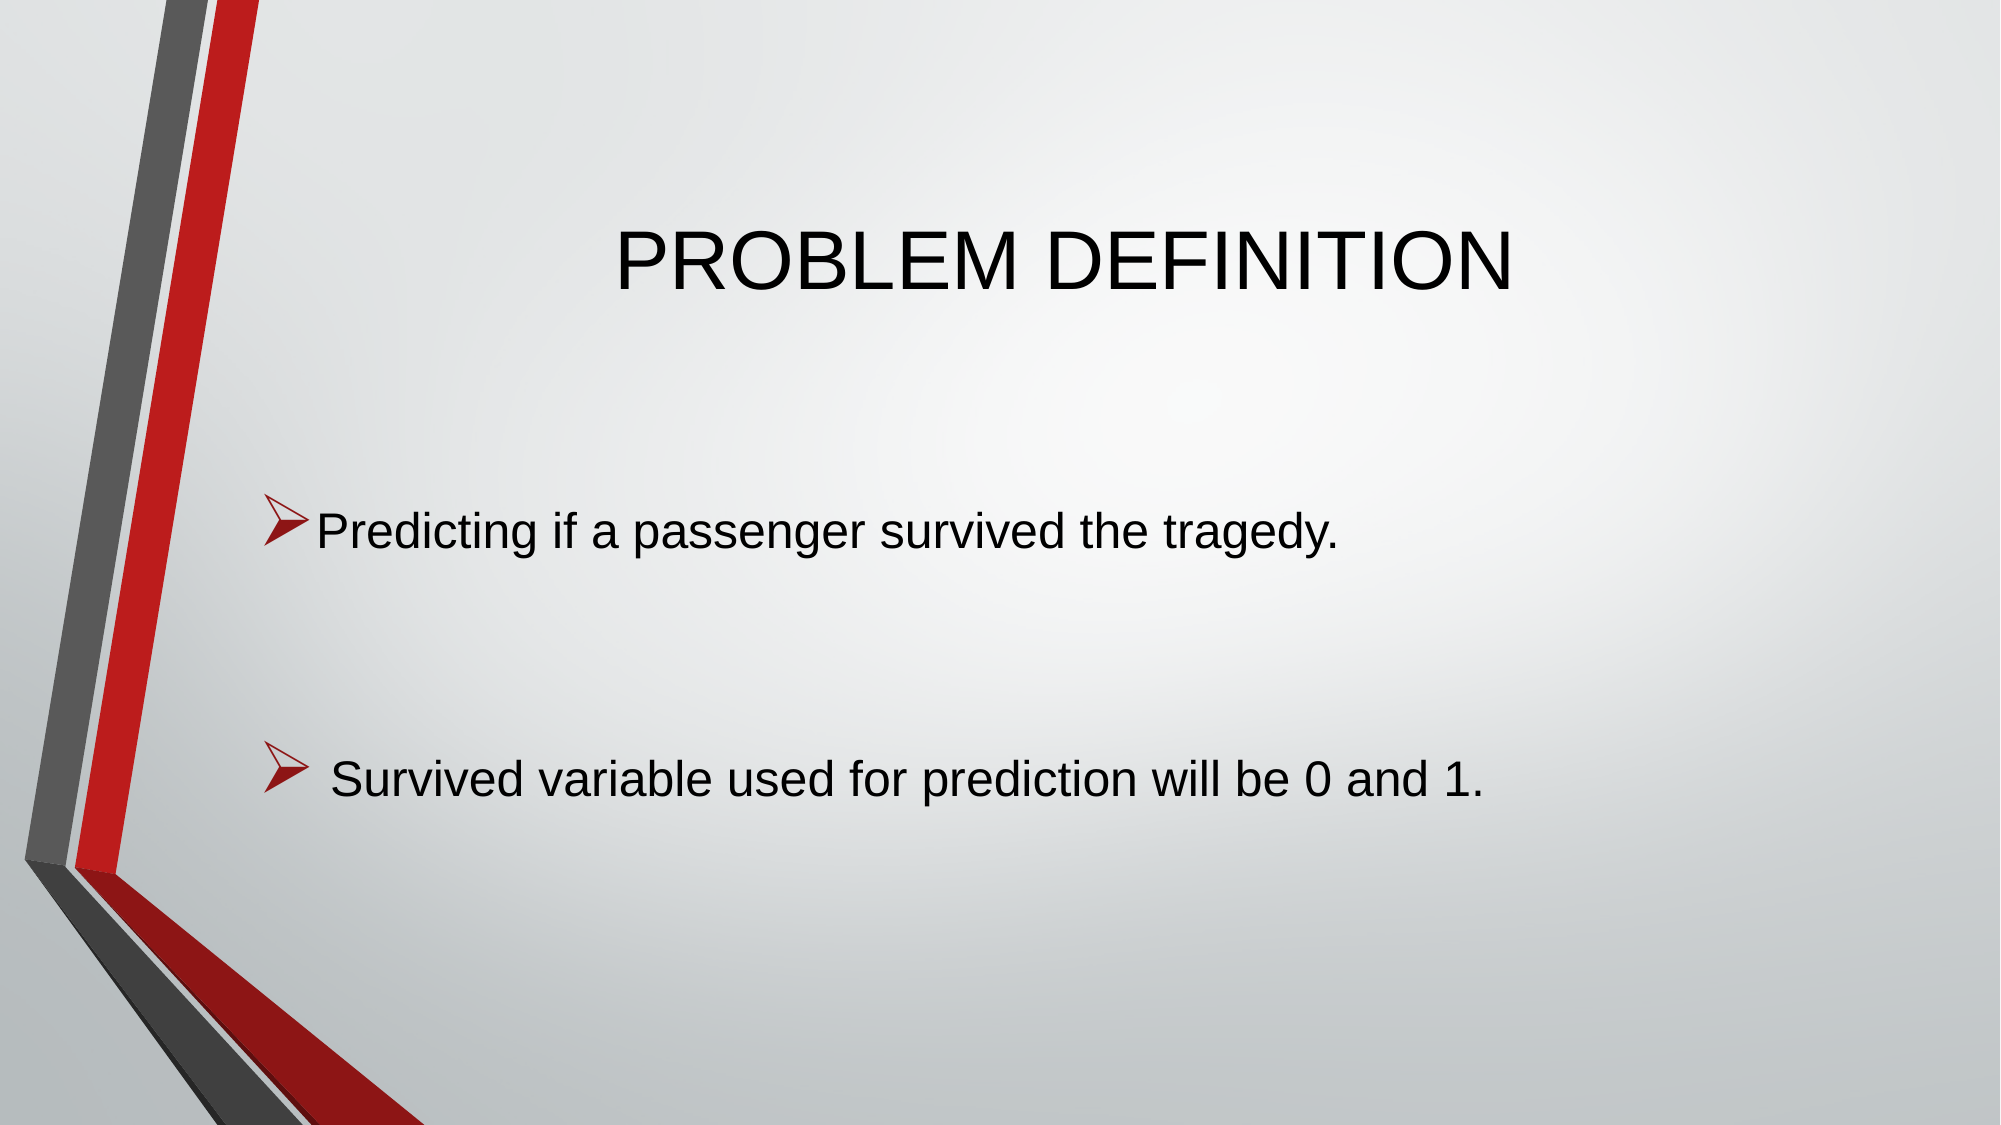

# PROBLEM DEFINITION
Predicting if a passenger survived the tragedy.

 Survived variable used for prediction will be 0 and 1.